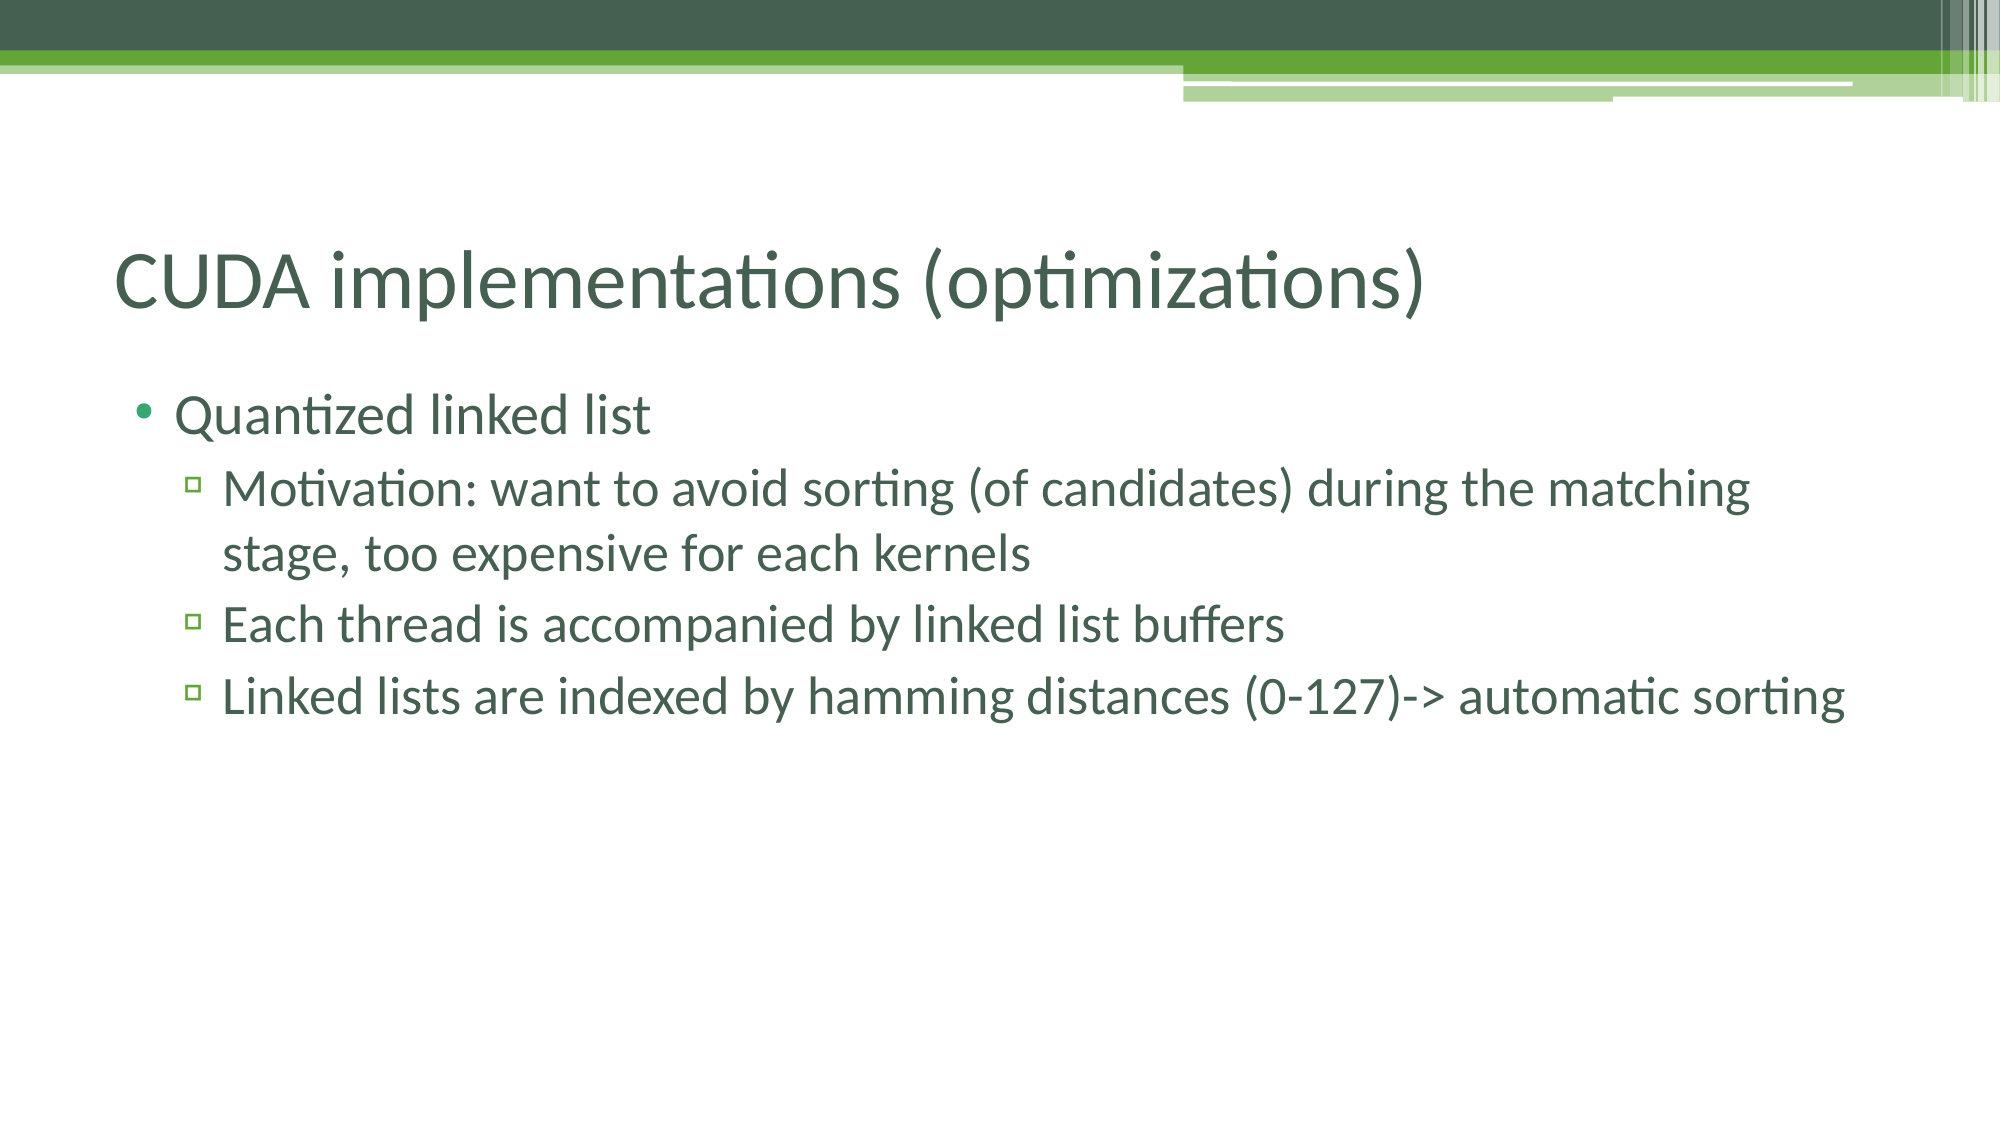

# CUDA implementations (optimizations)
Quantized linked list
Motivation: want to avoid sorting (of candidates) during the matching stage, too expensive for each kernels
Each thread is accompanied by linked list buffers
Linked lists are indexed by hamming distances (0-127)-> automatic sorting